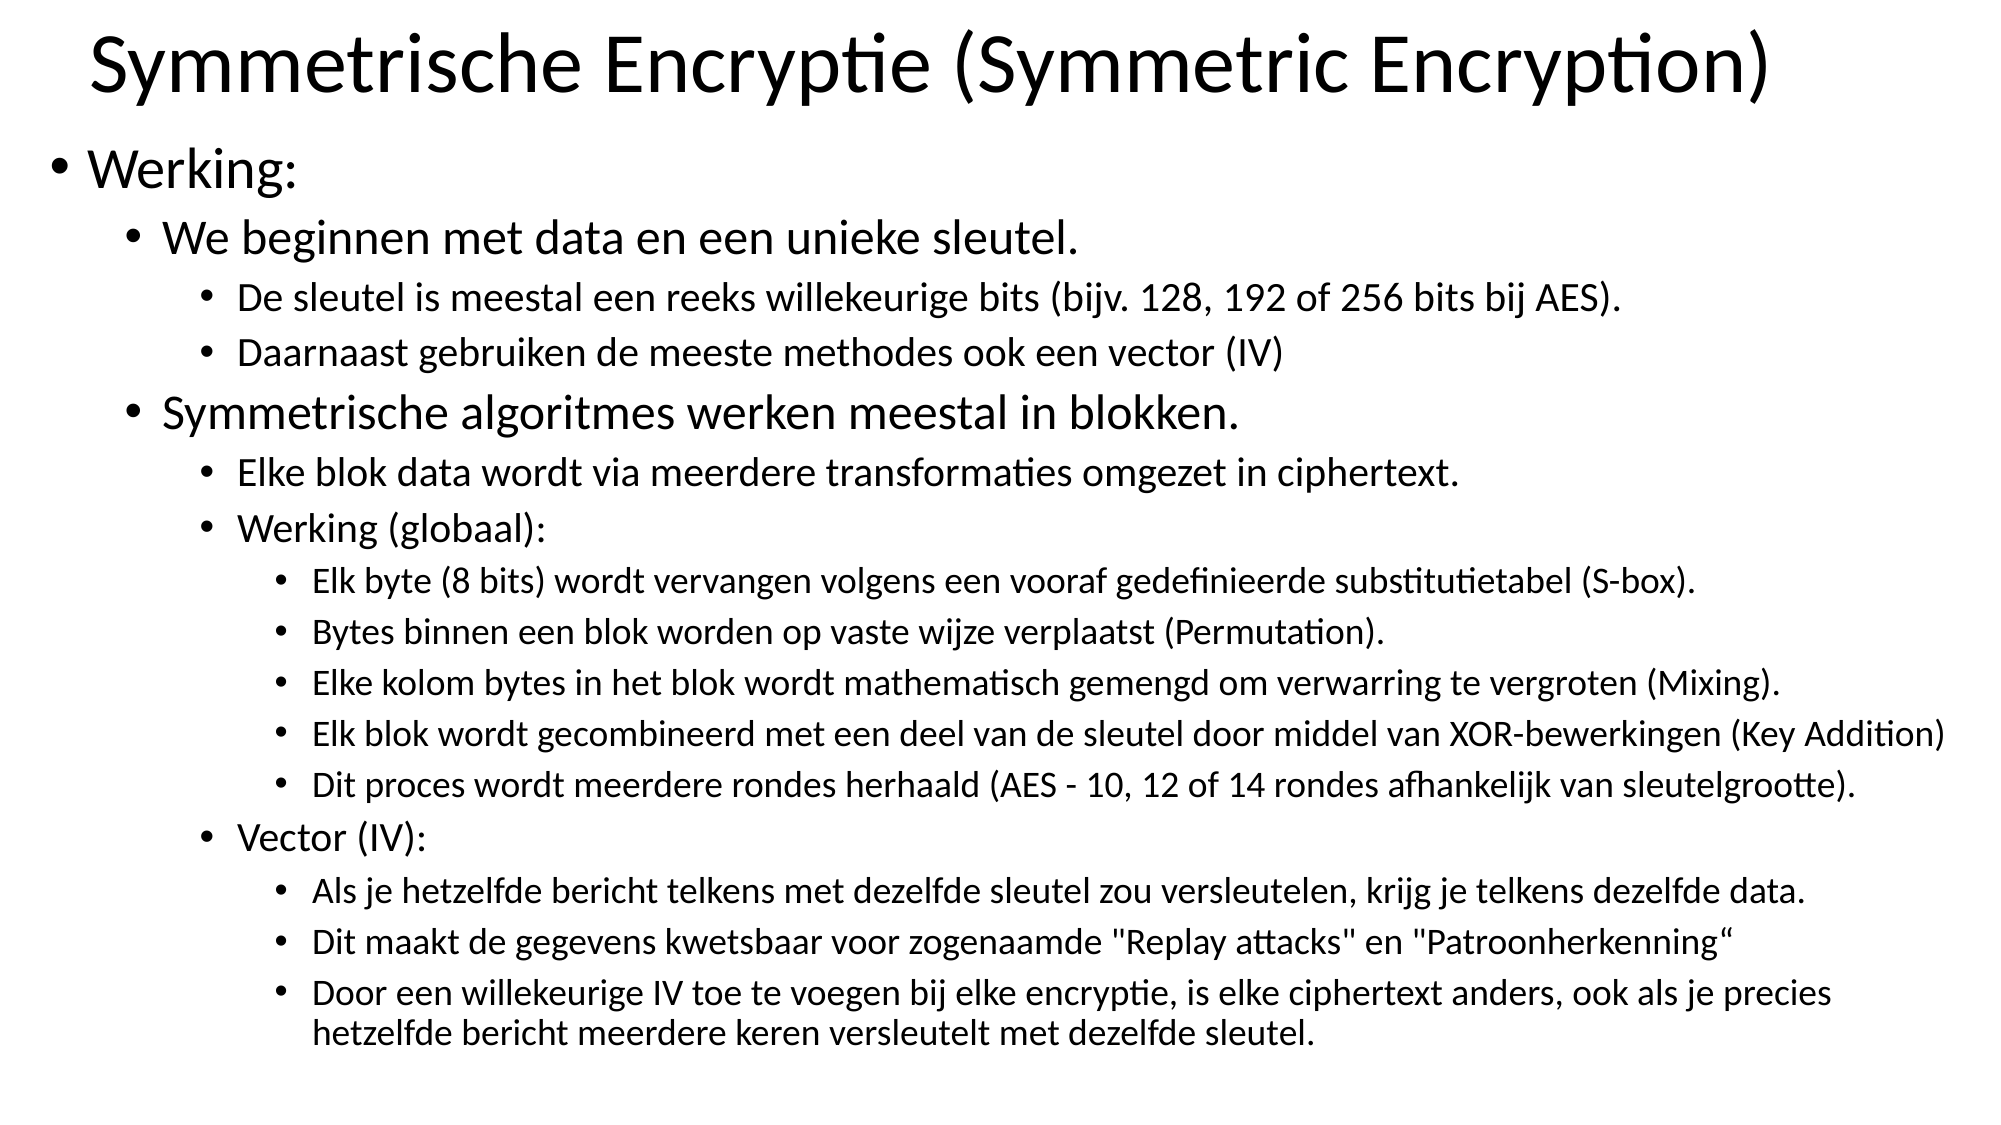

# Symmetrische Encryptie (Symmetric Encryption)
Werking:
We beginnen met data en een unieke sleutel.
De sleutel is meestal een reeks willekeurige bits (bijv. 128, 192 of 256 bits bij AES).
Daarnaast gebruiken de meeste methodes ook een vector (IV)
Symmetrische algoritmes werken meestal in blokken.
Elke blok data wordt via meerdere transformaties omgezet in ciphertext.
Werking (globaal):
Elk byte (8 bits) wordt vervangen volgens een vooraf gedefinieerde substitutietabel (S-box).
Bytes binnen een blok worden op vaste wijze verplaatst (Permutation).
Elke kolom bytes in het blok wordt mathematisch gemengd om verwarring te vergroten (Mixing).
Elk blok wordt gecombineerd met een deel van de sleutel door middel van XOR-bewerkingen (Key Addition)
Dit proces wordt meerdere rondes herhaald (AES - 10, 12 of 14 rondes afhankelijk van sleutelgrootte).
Vector (IV):
Als je hetzelfde bericht telkens met dezelfde sleutel zou versleutelen, krijg je telkens dezelfde data.
Dit maakt de gegevens kwetsbaar voor zogenaamde "Replay attacks" en "Patroonherkenning“
Door een willekeurige IV toe te voegen bij elke encryptie, is elke ciphertext anders, ook als je precies hetzelfde bericht meerdere keren versleutelt met dezelfde sleutel.